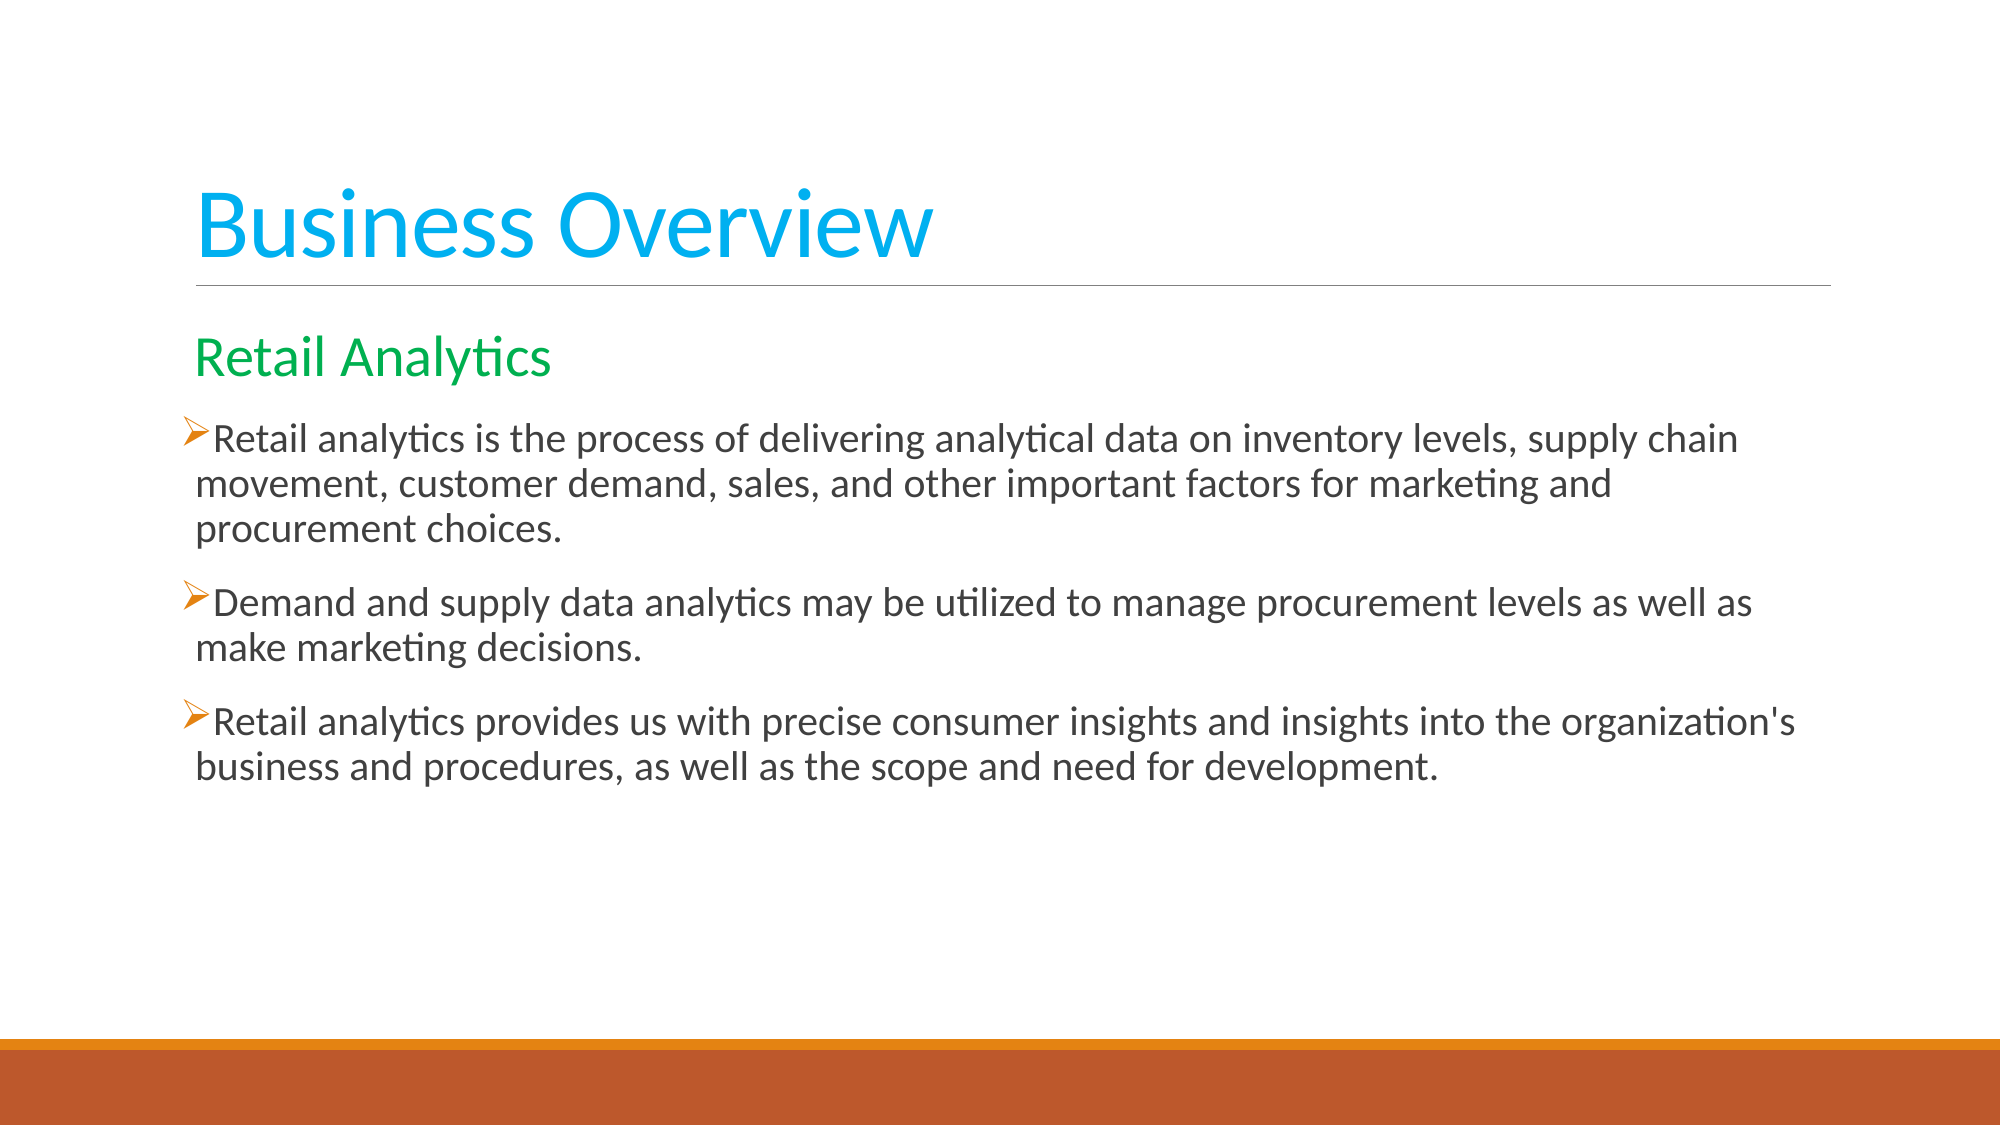

# Business Overview
Retail Analytics
Retail analytics is the process of delivering analytical data on inventory levels, supply chain movement, customer demand, sales, and other important factors for marketing and procurement choices.
Demand and supply data analytics may be utilized to manage procurement levels as well as make marketing decisions.
Retail analytics provides us with precise consumer insights and insights into the organization's business and procedures, as well as the scope and need for development.